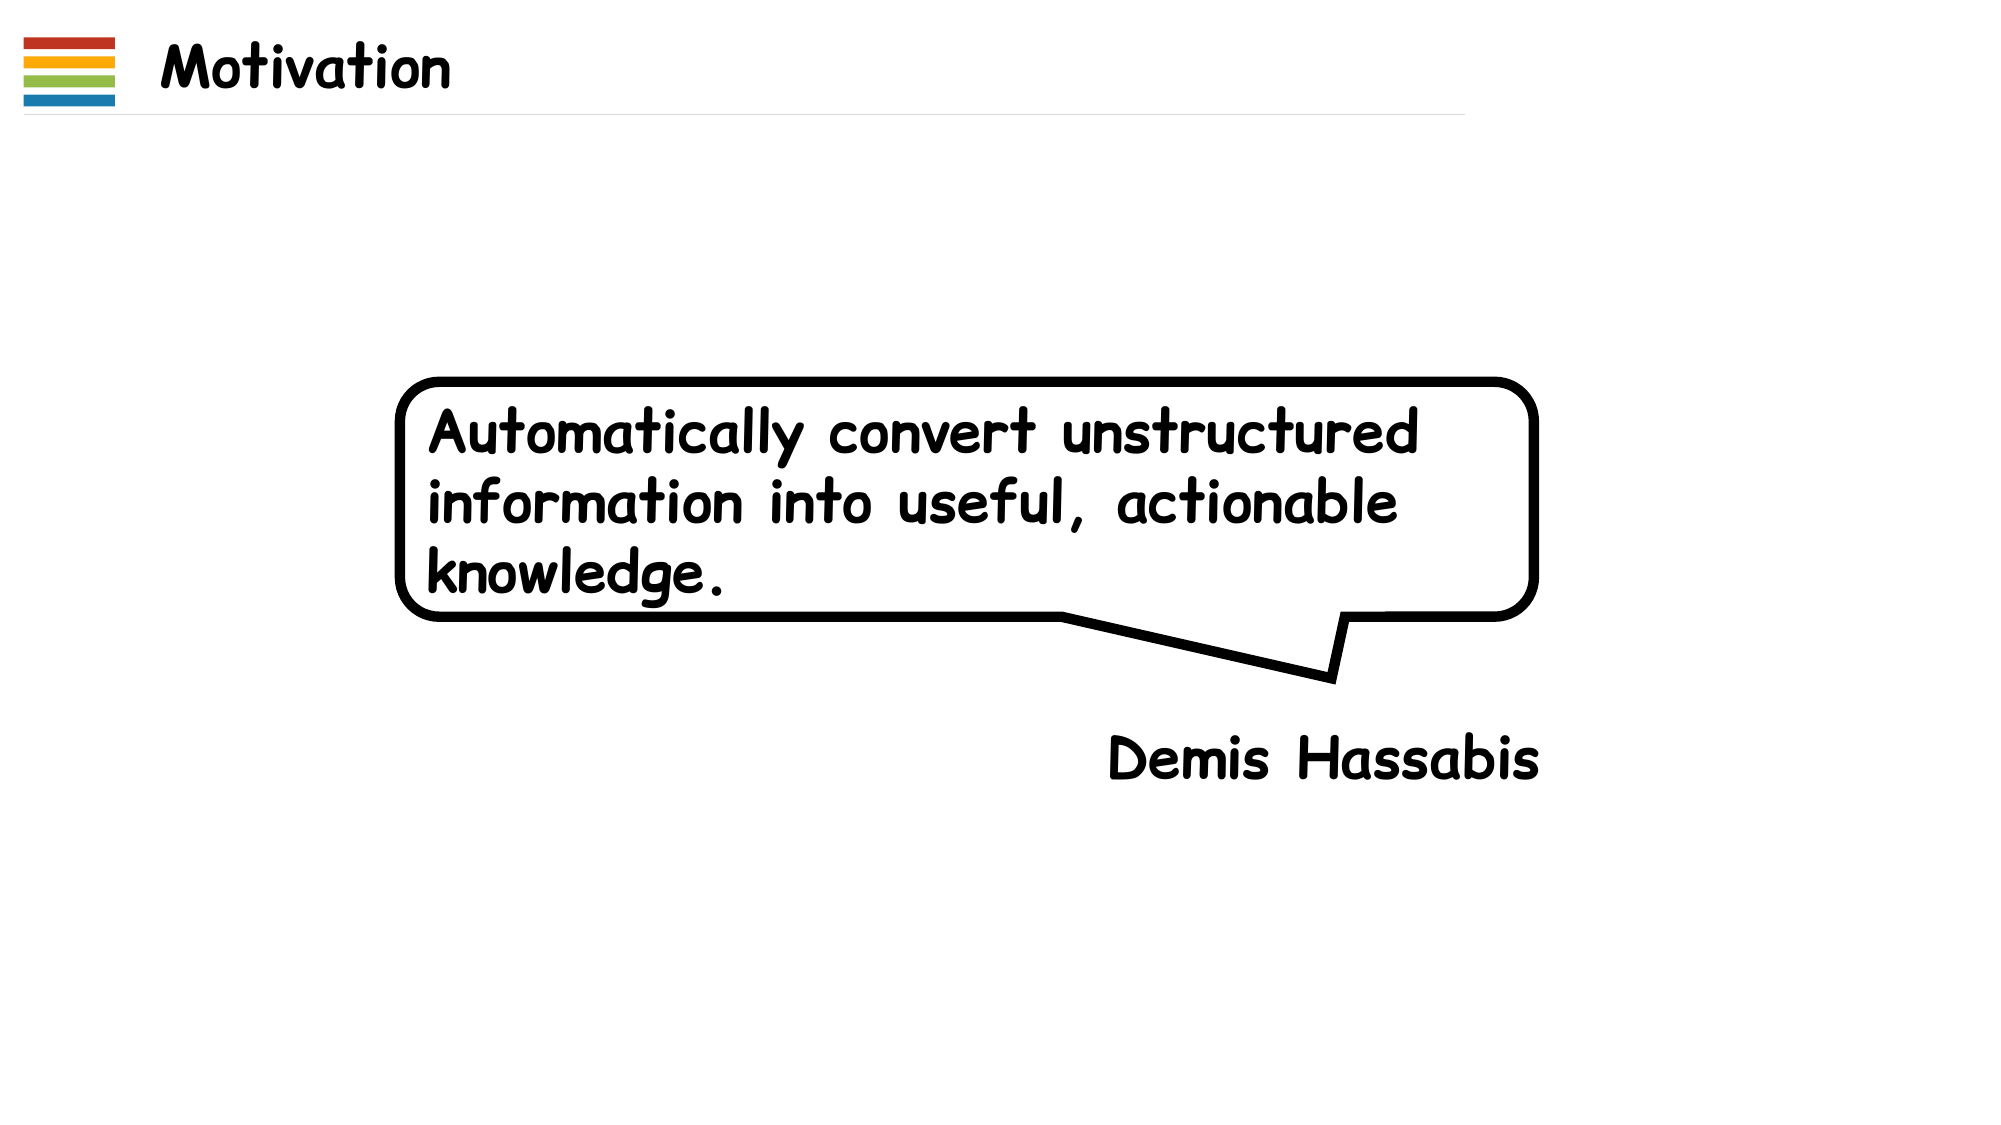

Motivation

Automatically convert unstructured information into useful, actionable knowledge.
Demis Hassabis